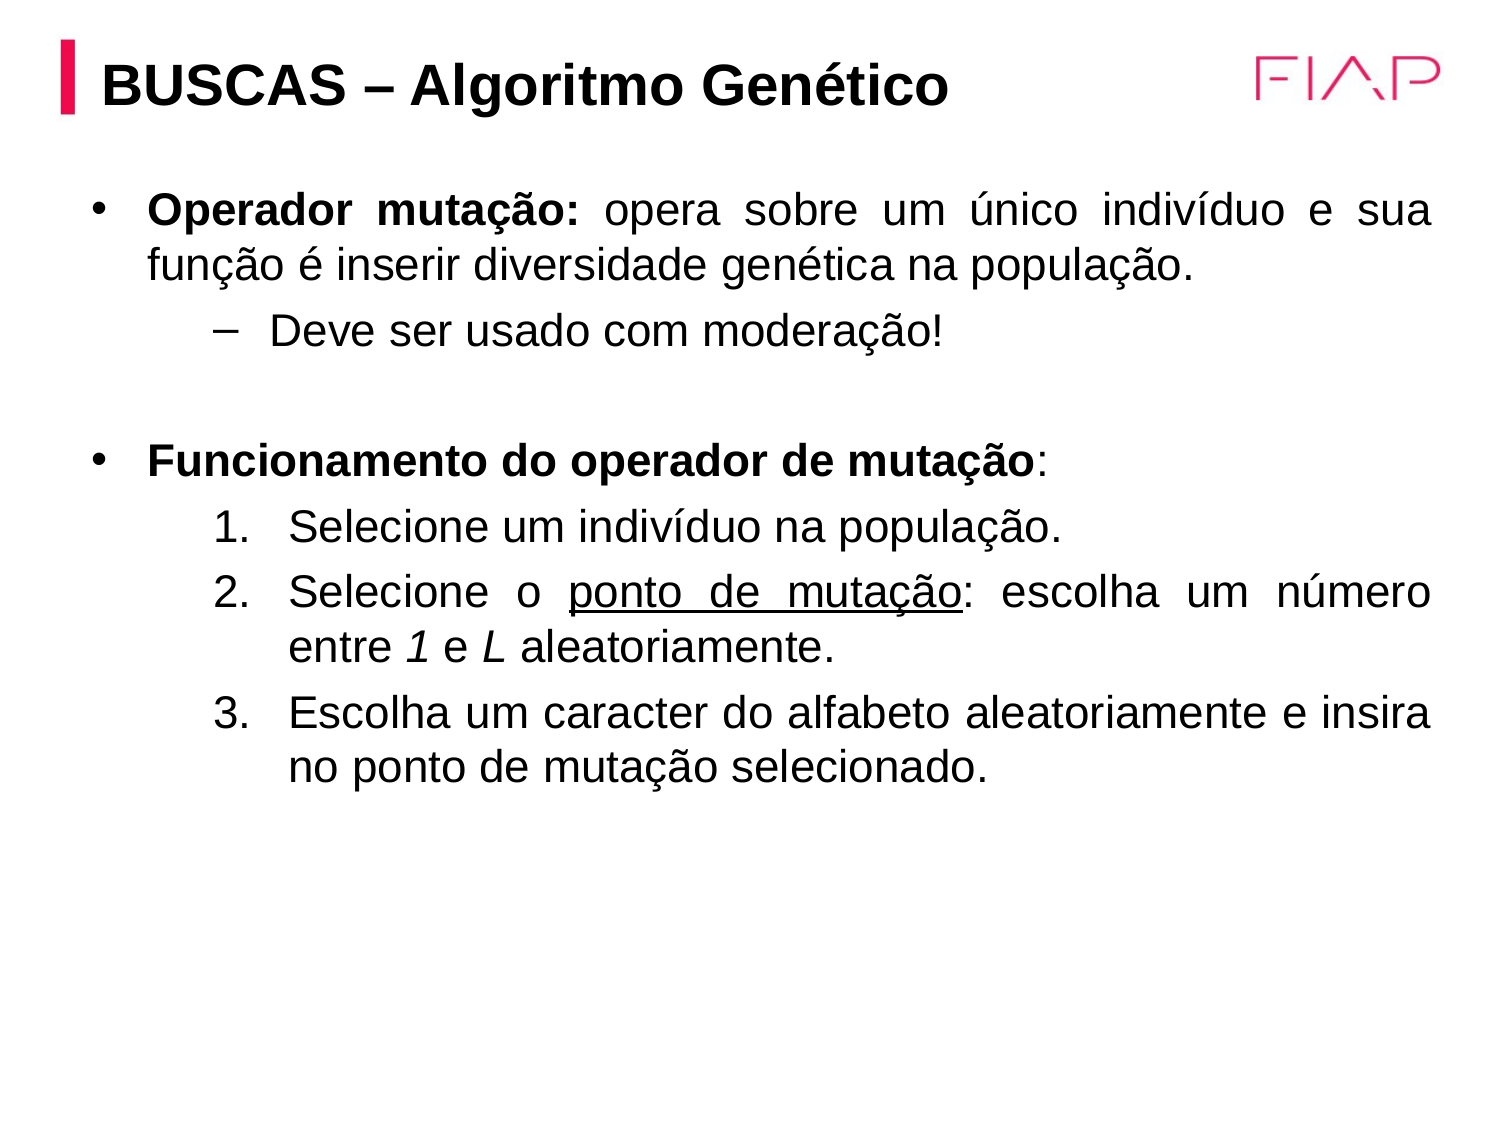

BUSCAS – Algoritmo Genético
Operador mutação: opera sobre um único indivíduo e sua função é inserir diversidade genética na população.
Deve ser usado com moderação!

Funcionamento do operador de mutação:
Selecione um indivíduo na população.
Selecione o ponto de mutação: escolha um número entre 1 e L aleatoriamente.
Escolha um caracter do alfabeto aleatoriamente e insira no ponto de mutação selecionado.